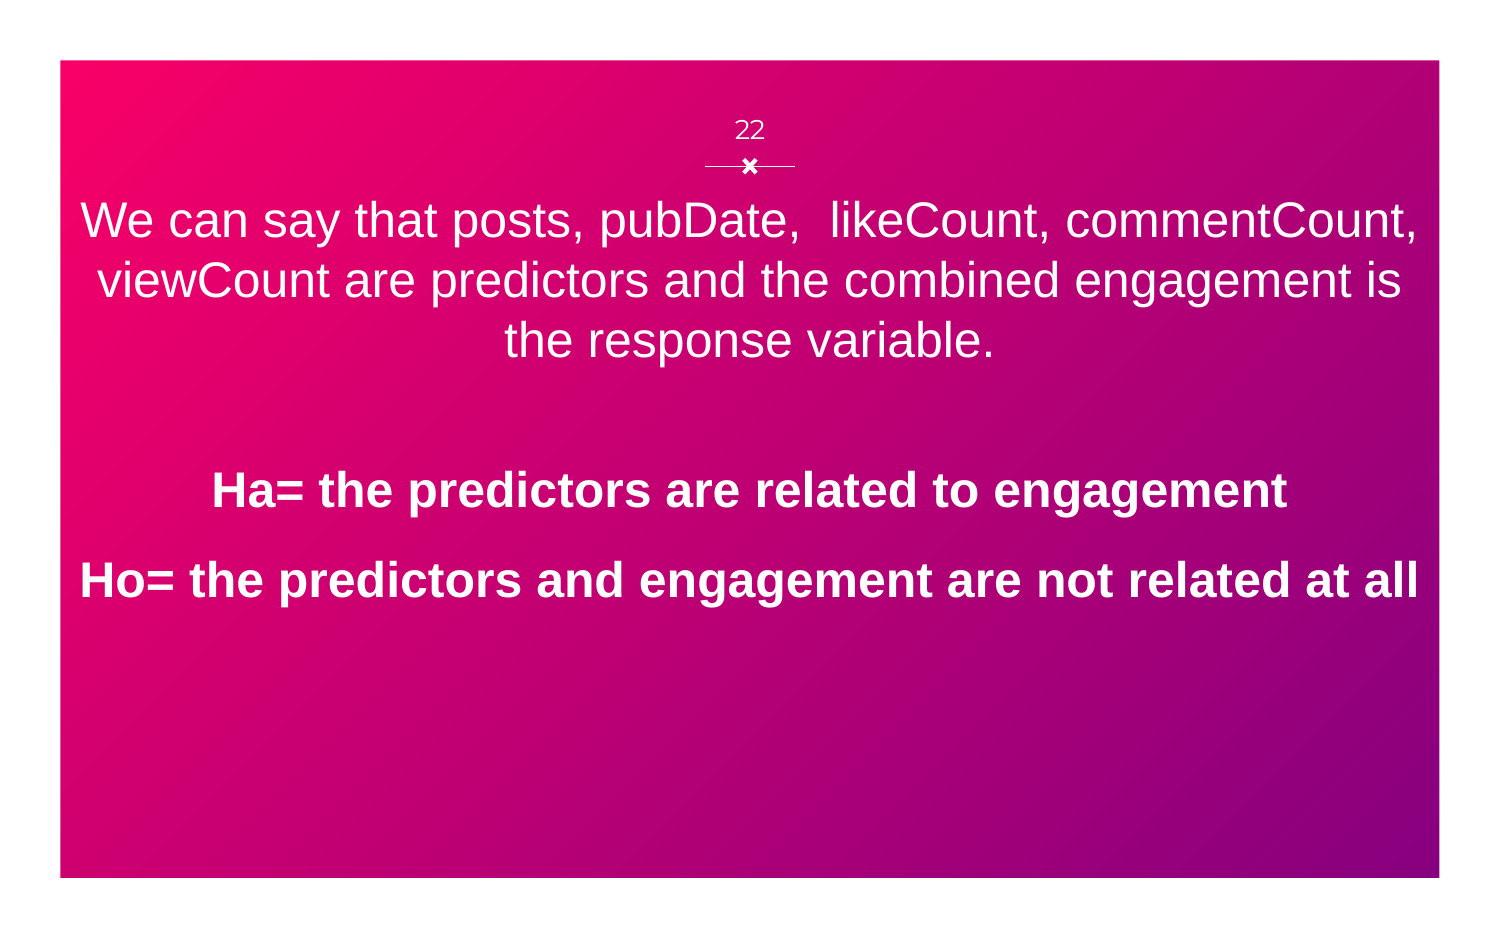

22
# We can say that posts, pubDate,  likeCount, commentCount, viewCount are predictors and the combined engagement is the response variable.

Ha= the predictors are related to engagement
Ho= the predictors and engagement are not related at all